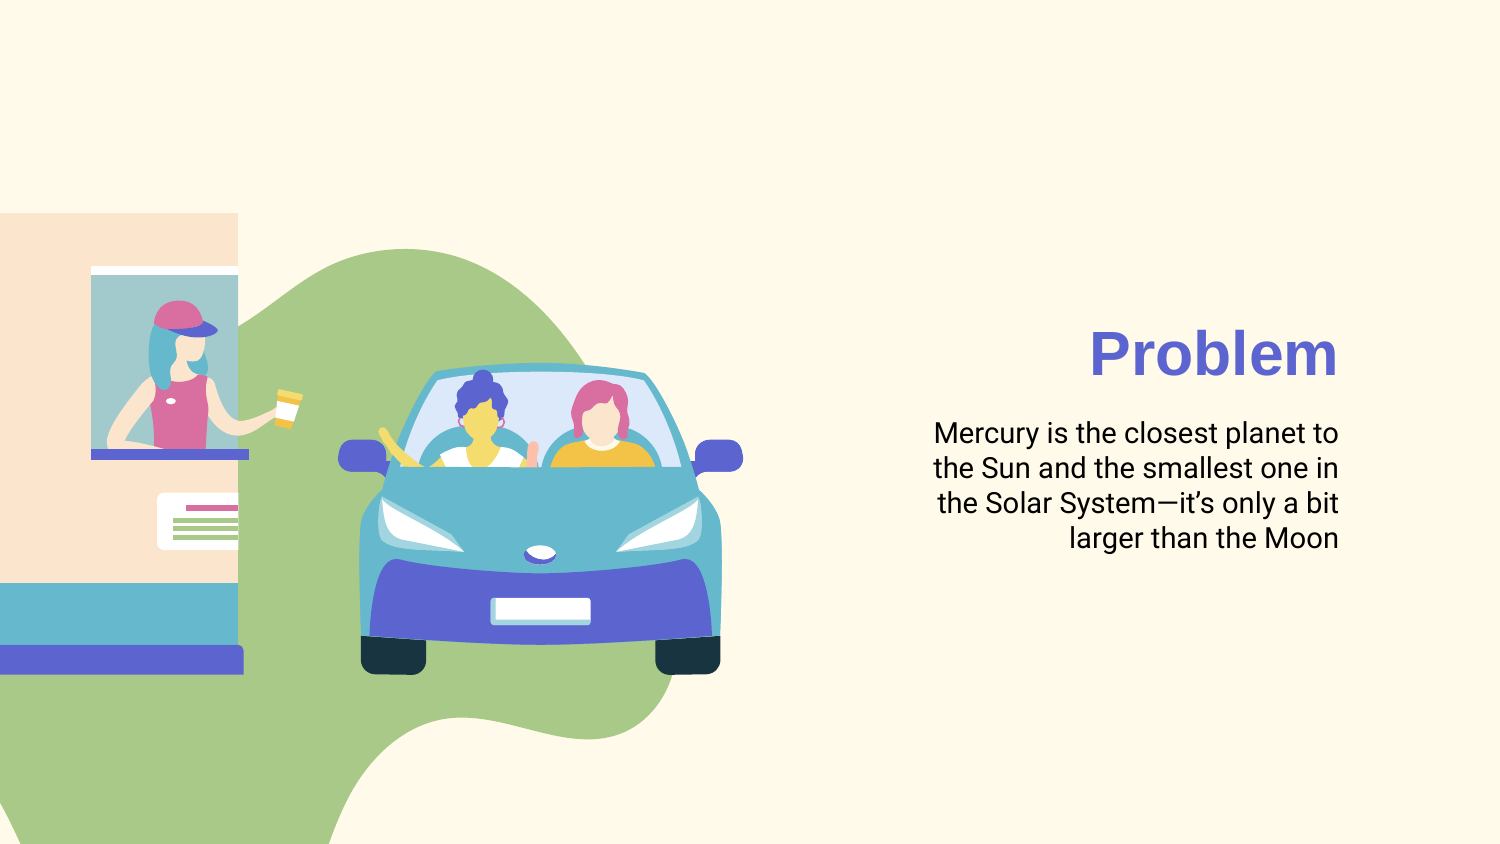

# Problem

Mercury is the closest planet to
the Sun and the smallest one in
the Solar System—it’s only a bit
larger than the Moon